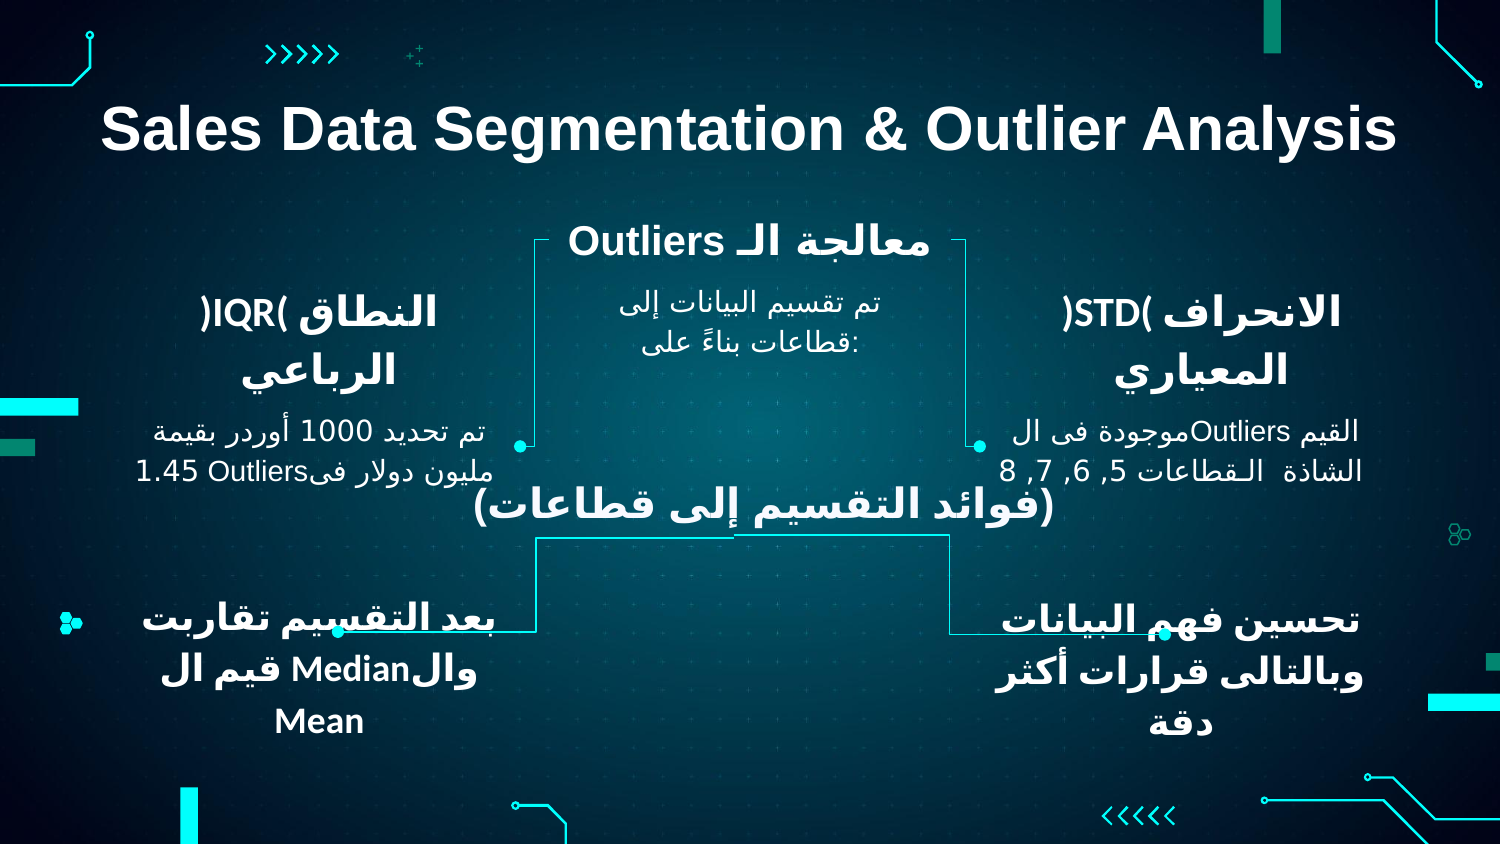

# Sales Data Segmentation & Outlier Analysis
Outliers معالجة الـ
تم تقسيم البيانات إلى قطاعات بناءً على:
)IQR( النطاق الرباعي
)STD( الانحراف المعياري
تم تحديد 1000 أوردر بقيمة 1.45 Outliersمليون دولار فى
 موجودة فى الOutliers القيم الشاذة  الـقطاعات 5, 6, 7, 8

(فوائد التقسيم إلى قطاعات)
بعد التقسيم تقاربت قيم ال Medianوال Mean
تحسين فهم البيانات وبالتالى قرارات أكثر دقة